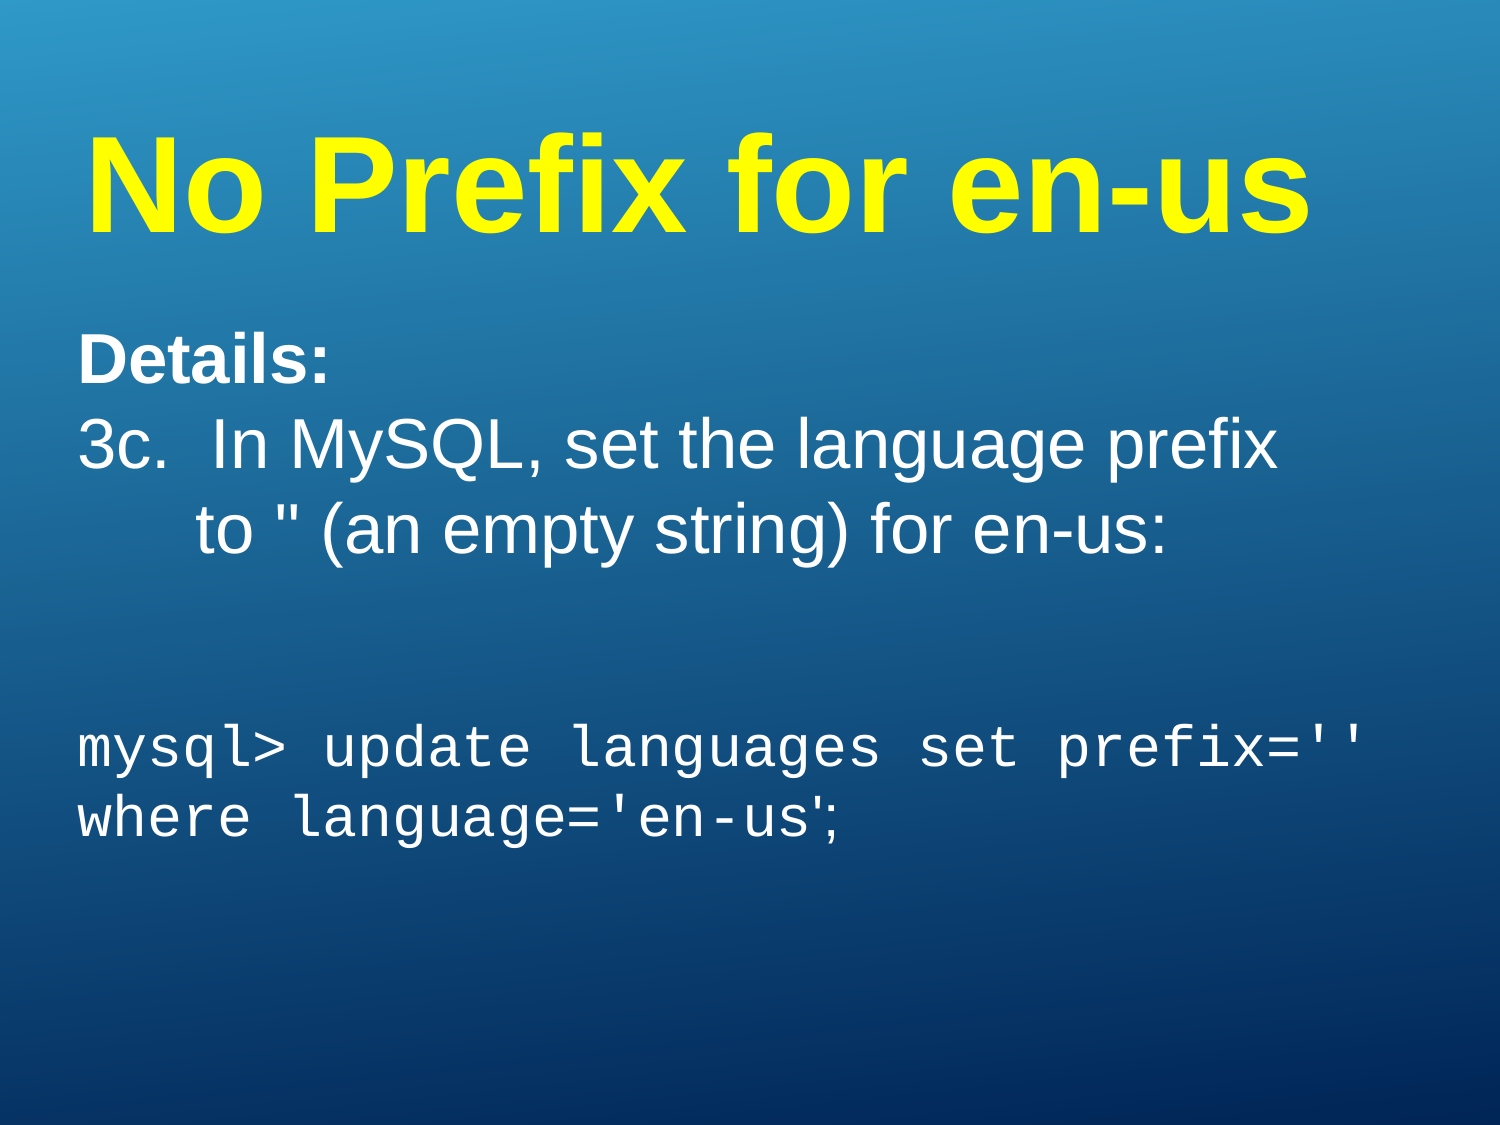

No Prefix for en-us
Details:
3c.  In MySQL, set the language prefix
      to '' (an empty string) for en-us:

mysql> update languages set prefix=''
where language='en-us';